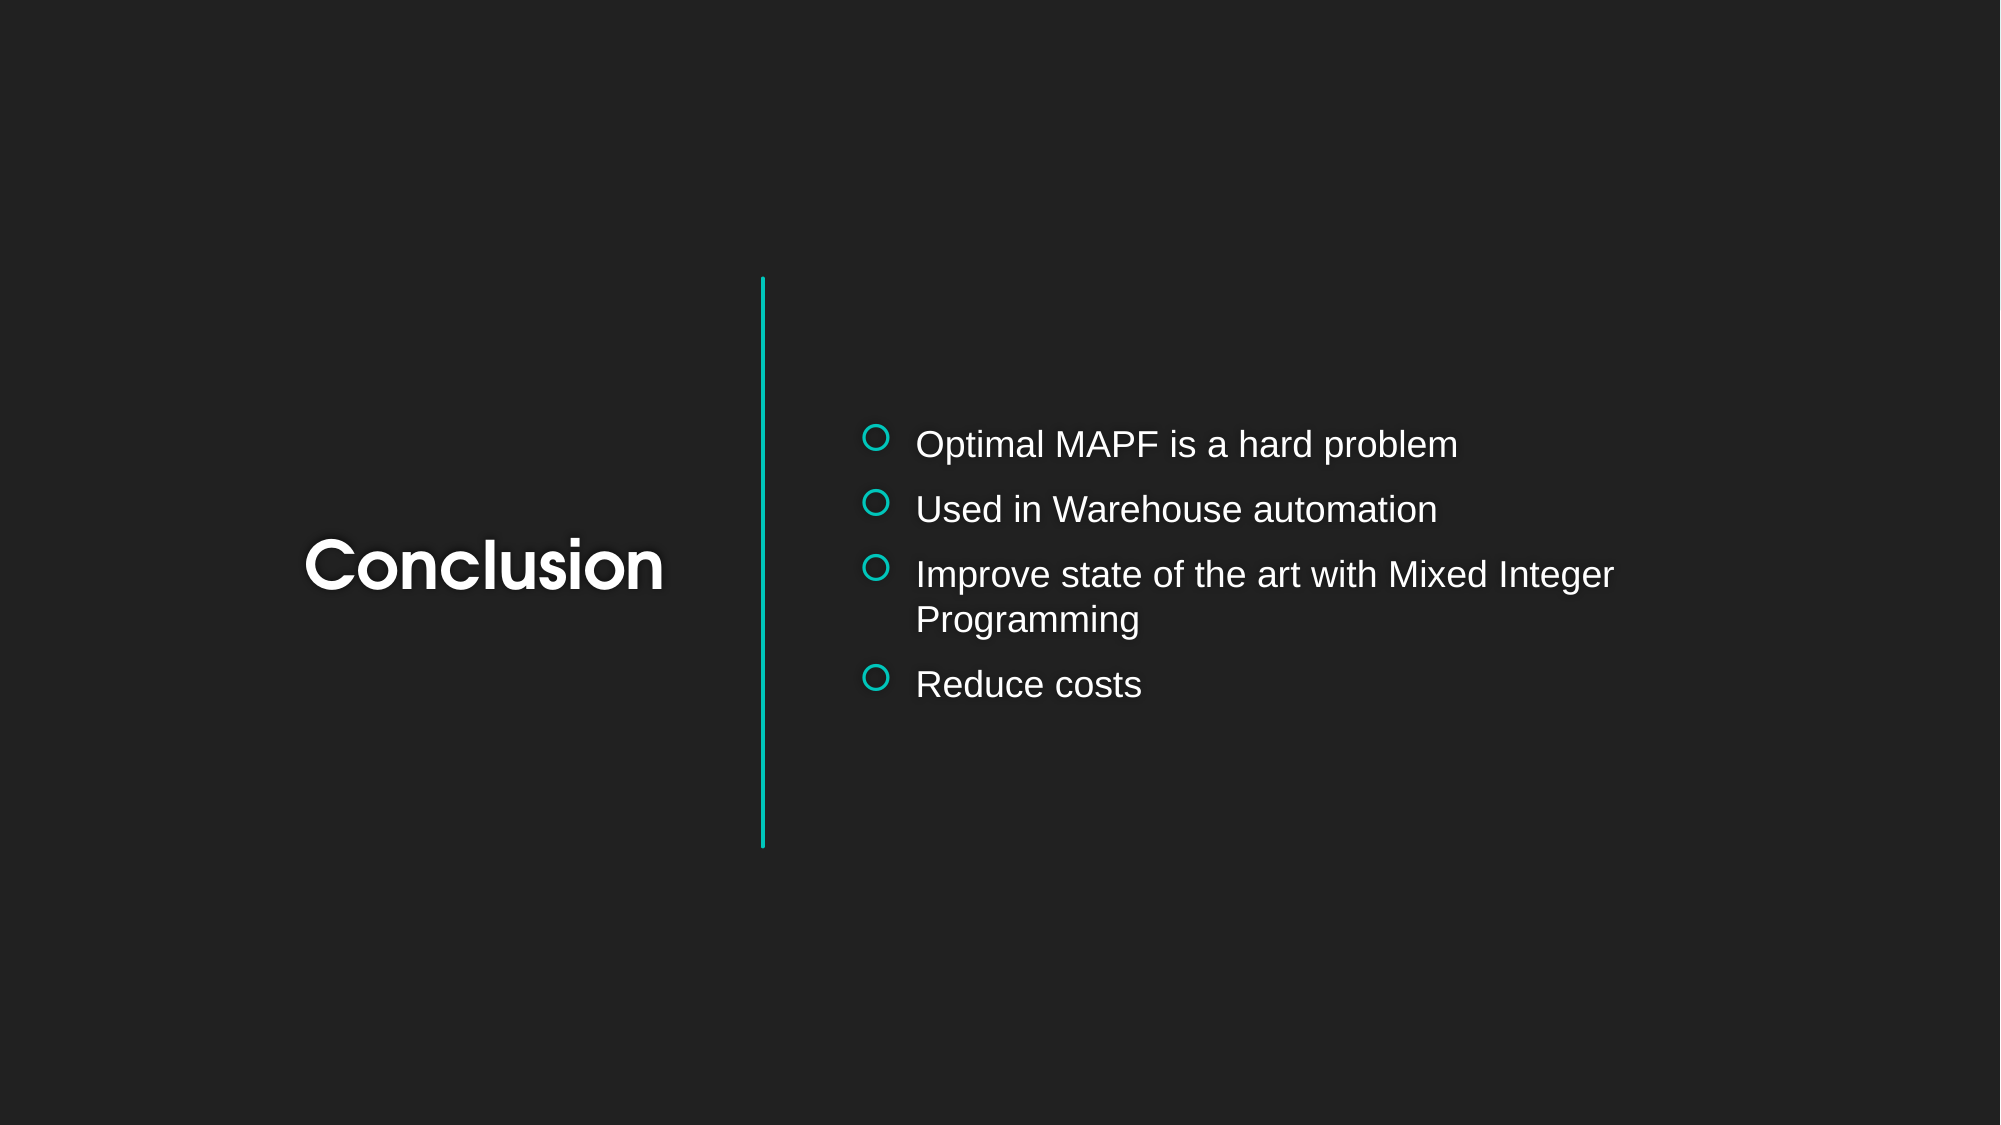

Optimal MAPF is a hard problem
Used in Warehouse automation
Improve state of the art with Mixed Integer Programming
Reduce costs
# Conclusion